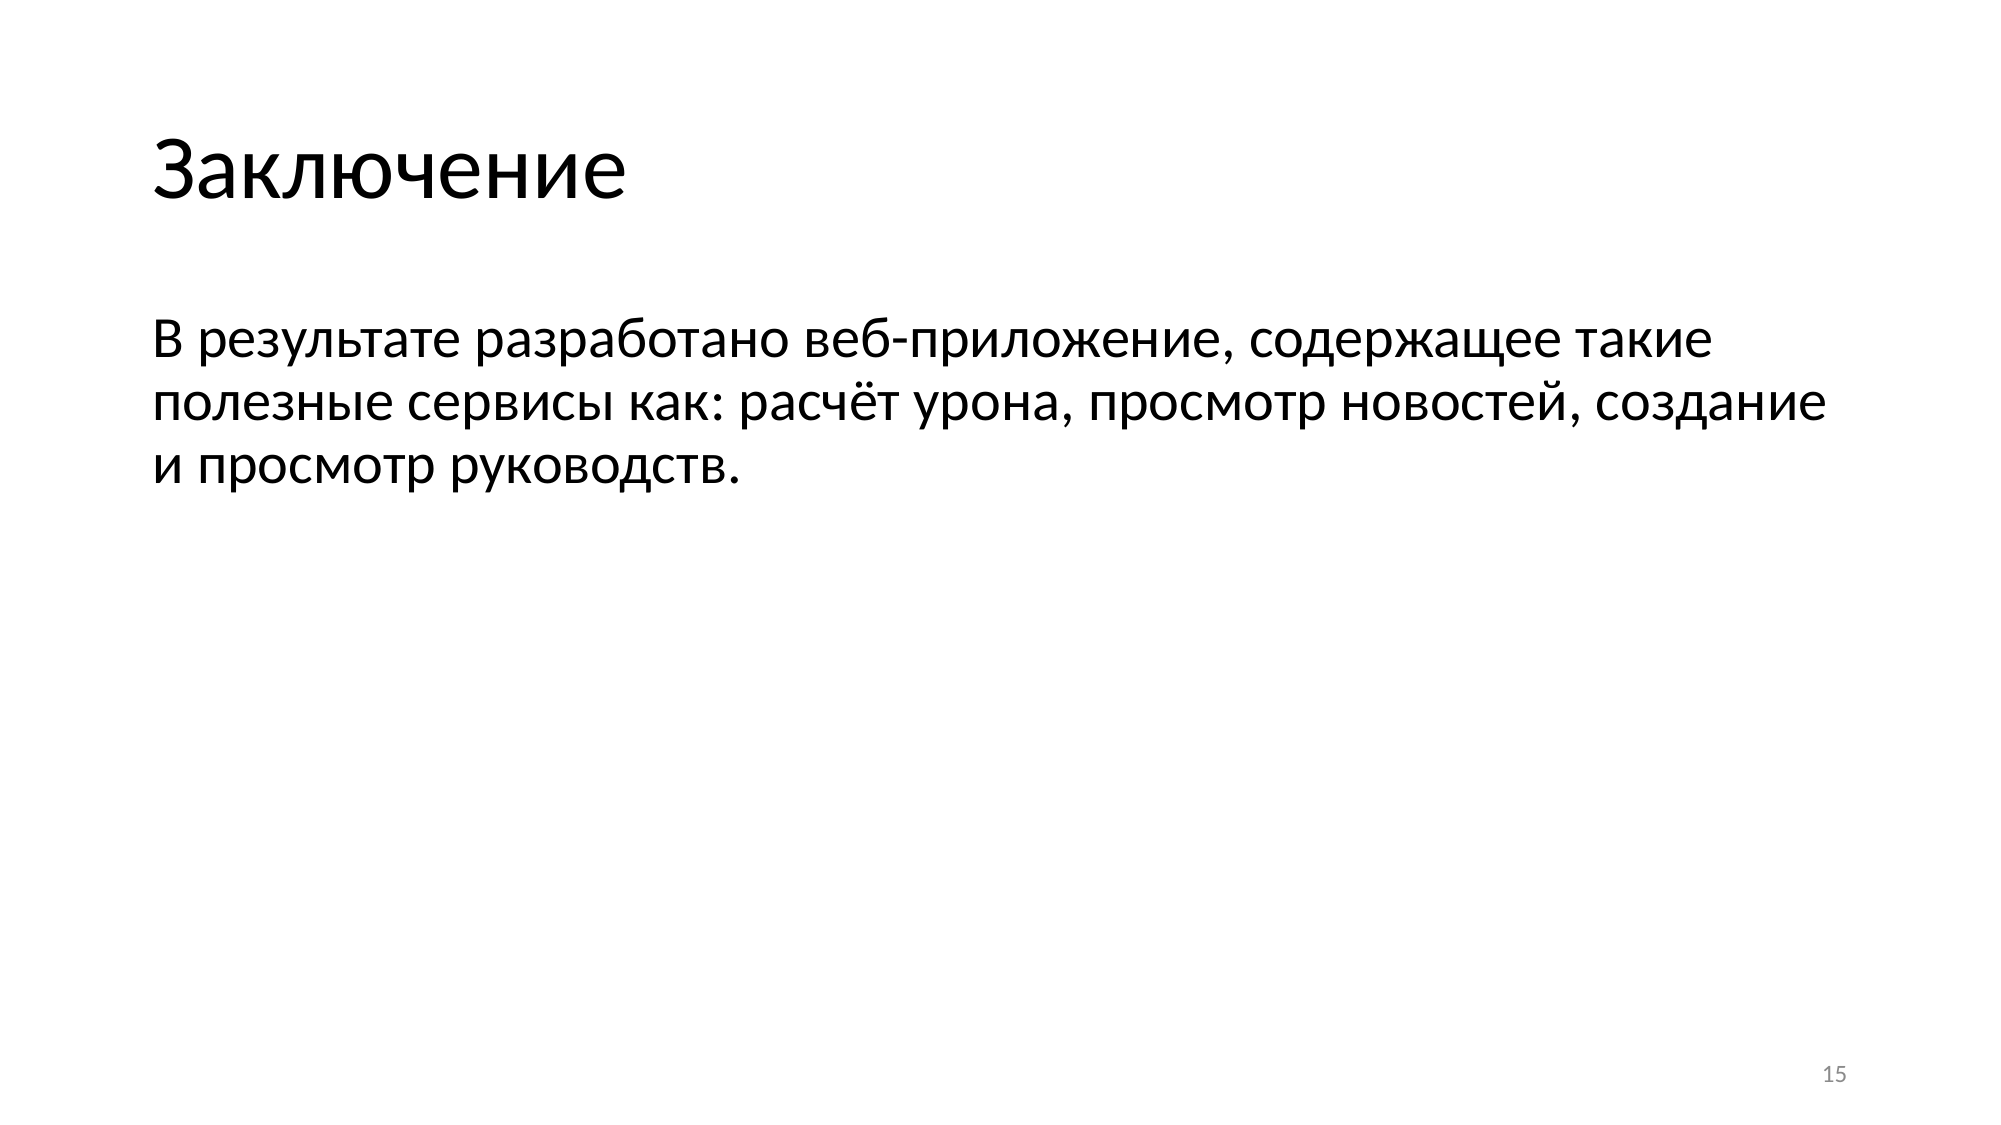

# Заключение
В результате разработано веб-приложение, содержащее такие полезные сервисы как: расчёт урона, просмотр новостей, создание и просмотр руководств.
15